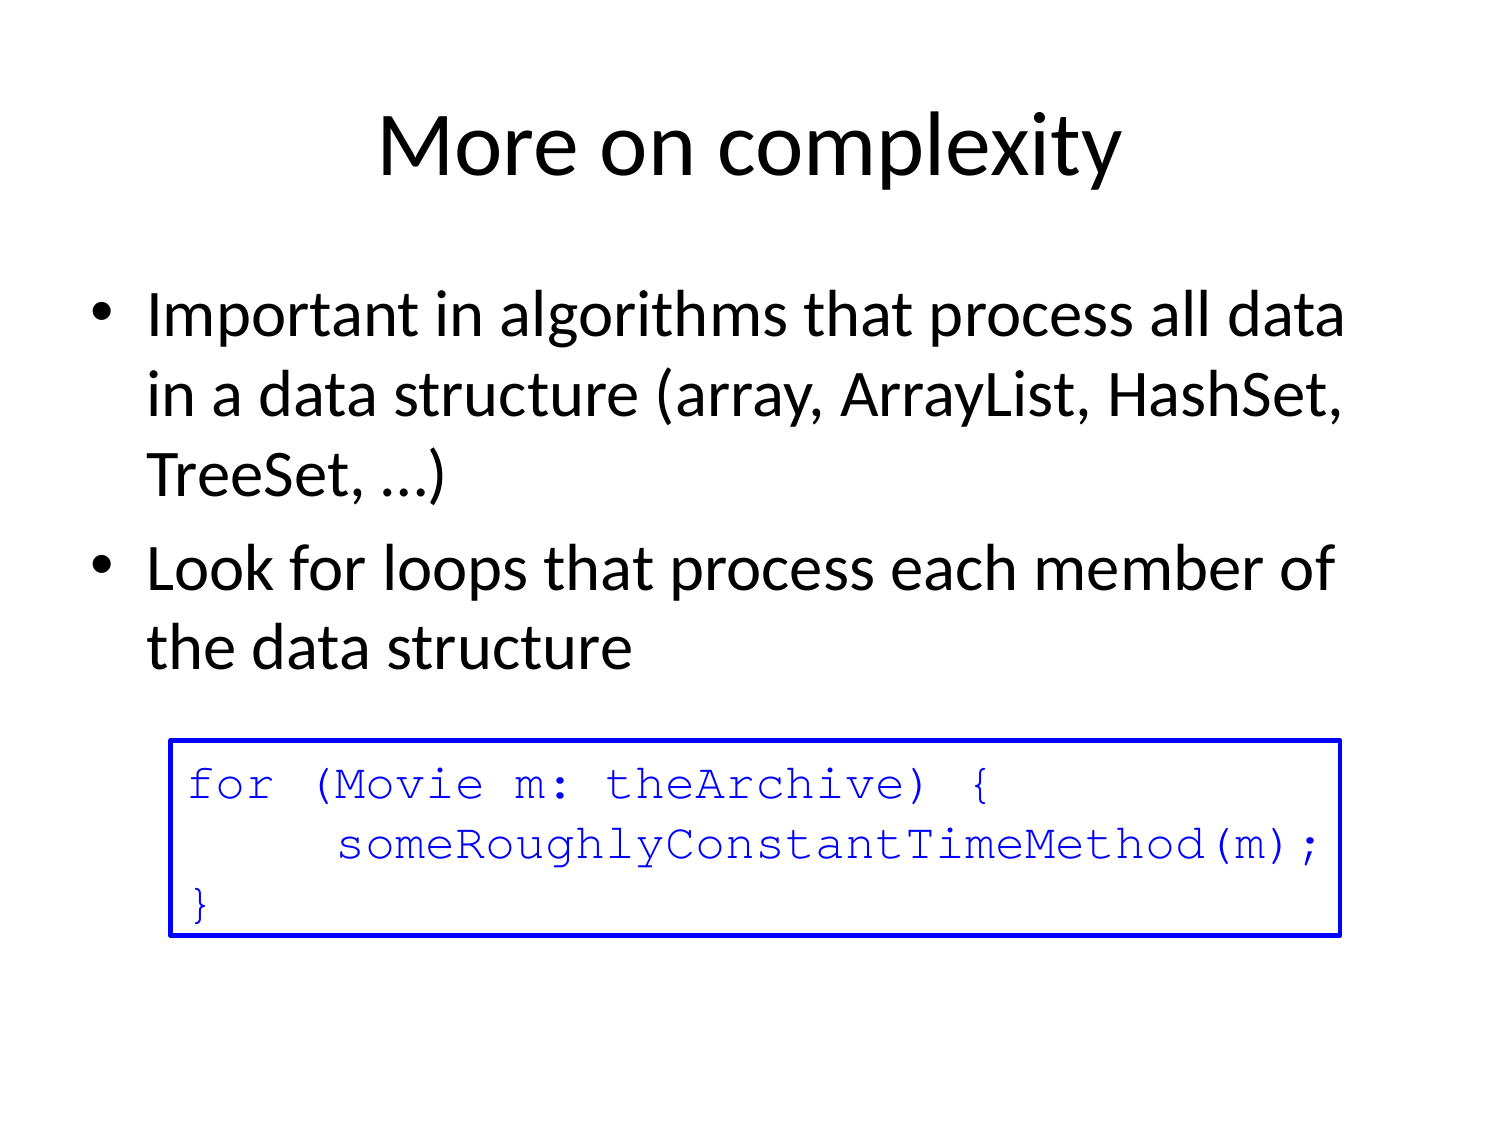

# More on complexity
Important in algorithms that process all data in a data structure (array, ArrayList, HashSet, TreeSet, …)
Look for loops that process each member of the data structure
for (Movie m: theArchive) {
     someRoughlyConstantTimeMethod(m);
}